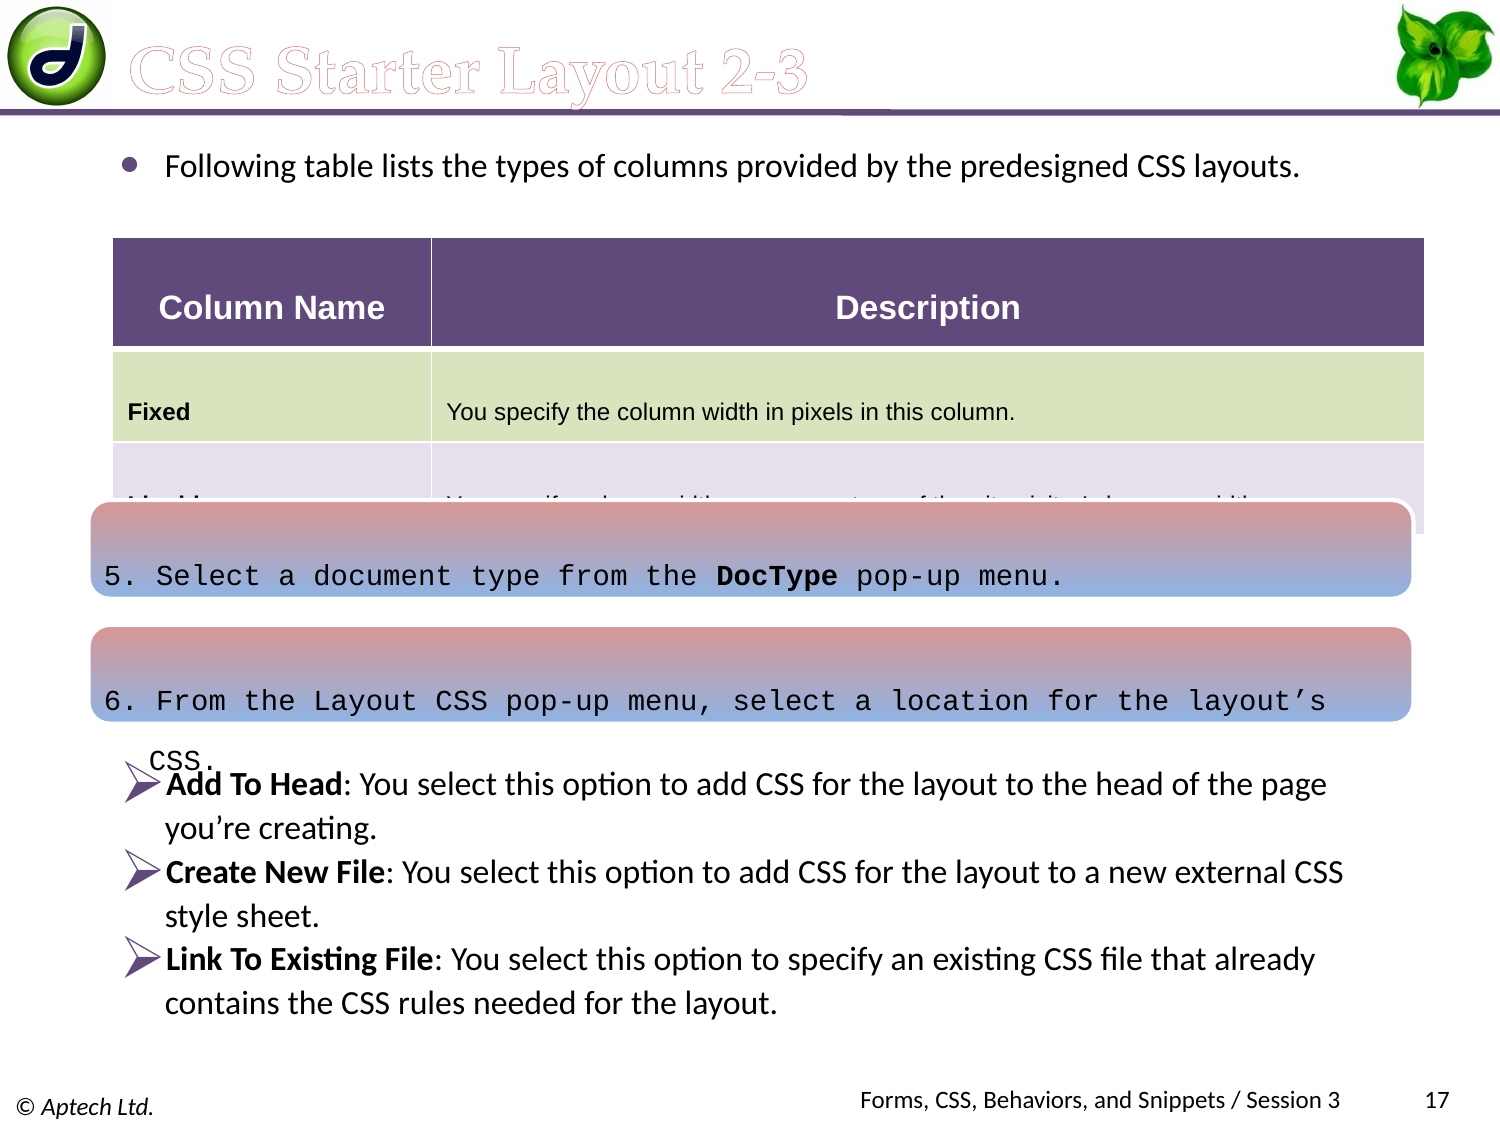

# CSS Starter Layout 2-3
Following table lists the types of columns provided by the predesigned CSS layouts.
| Column Name | Description |
| --- | --- |
| Fixed | You specify the column width in pixels in this column. |
| Liquid | You specify column width as a percentage of the site visitor’s browser width. |

5. Select a document type from the DocType pop-up menu.

6. From the Layout CSS pop-up menu, select a location for the layout’s CSS.
Add To Head: You select this option to add CSS for the layout to the head of the page you’re creating.
Create New File: You select this option to add CSS for the layout to a new external CSS style sheet.
Link To Existing File: You select this option to specify an existing CSS file that already contains the CSS rules needed for the layout.
Forms, CSS, Behaviors, and Snippets / Session 3
17